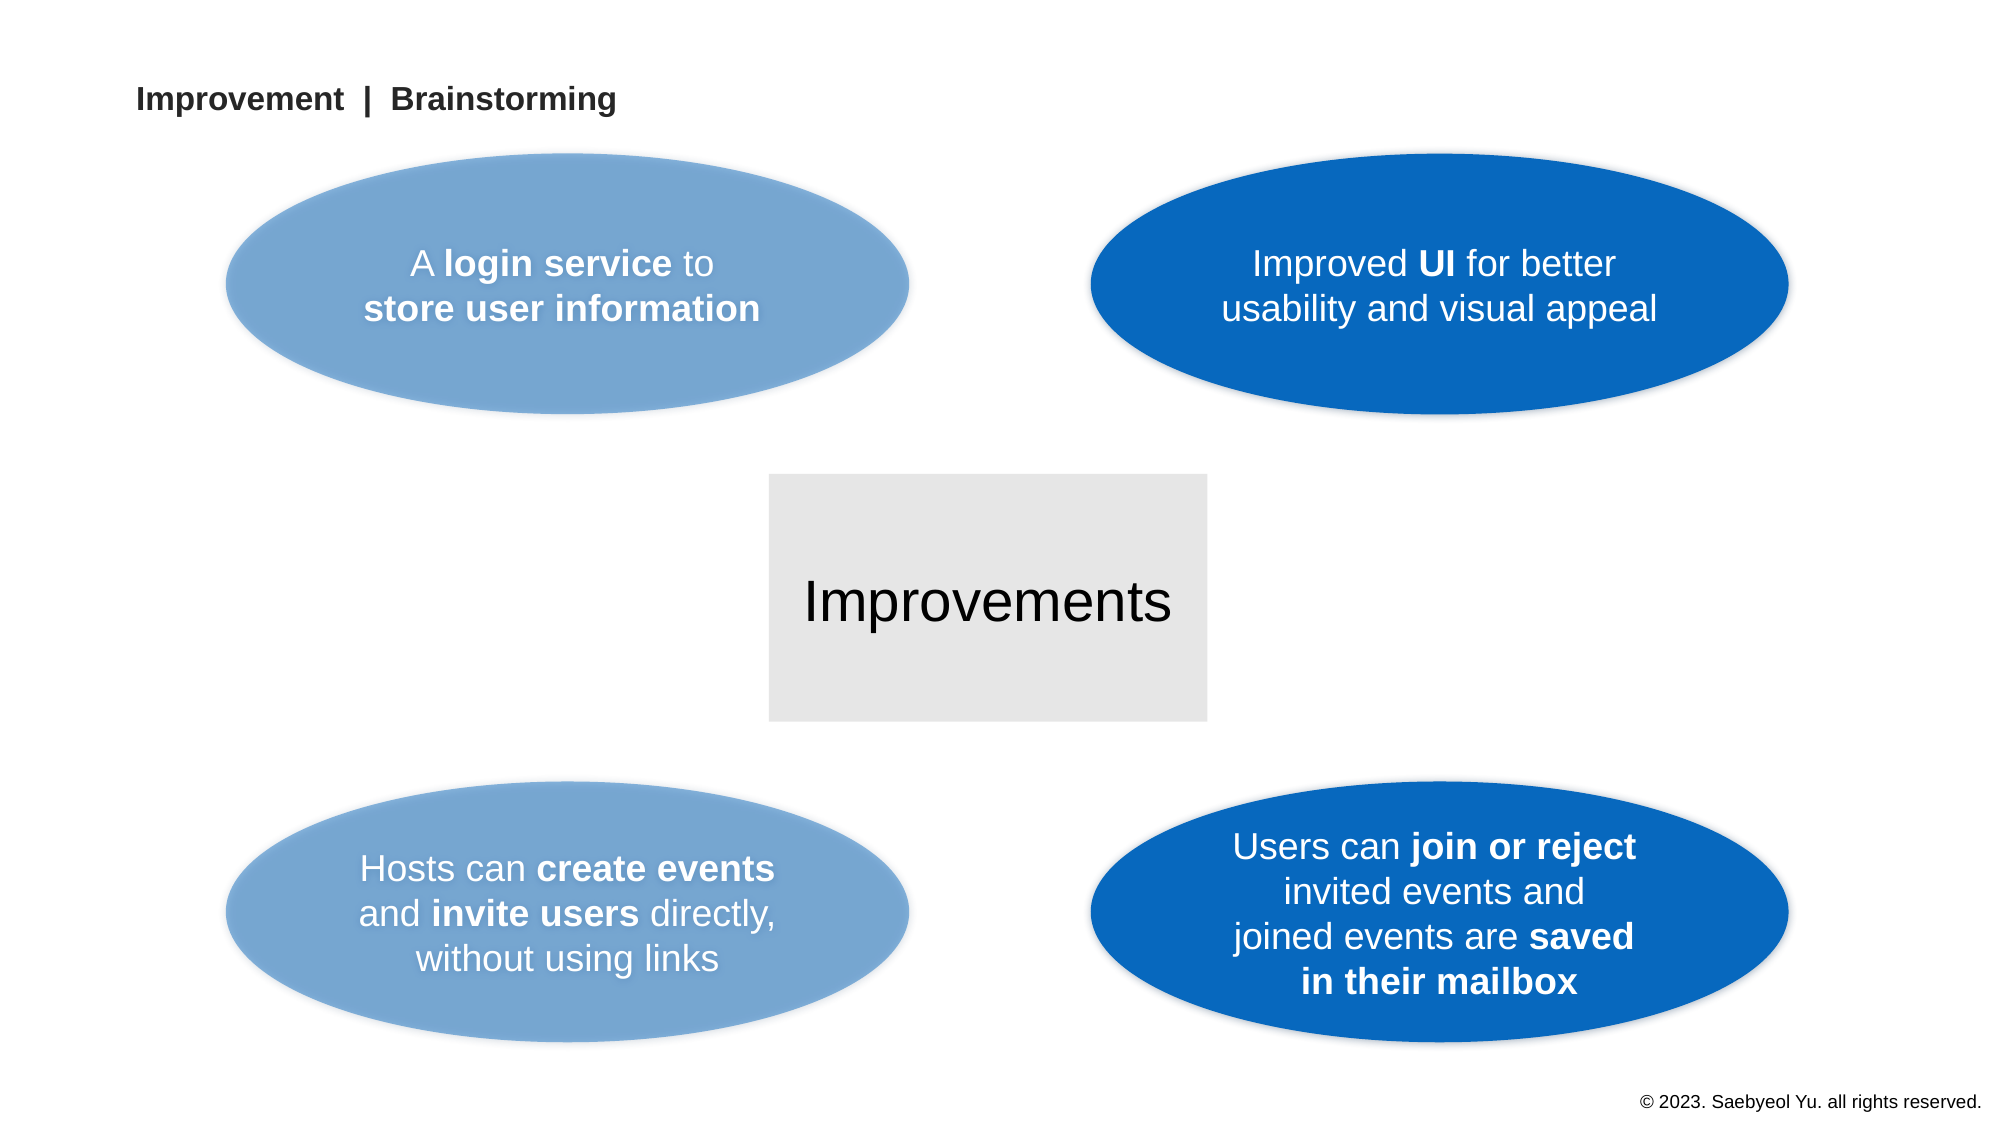

Improvement  |  Brainstorming
A login service to
store user information
Improved UI for better
usability and visual appeal
Improvements
Hosts can create events and invite users directly, without using links
Users can join or reject
invited events and
joined events are saved
in their mailbox